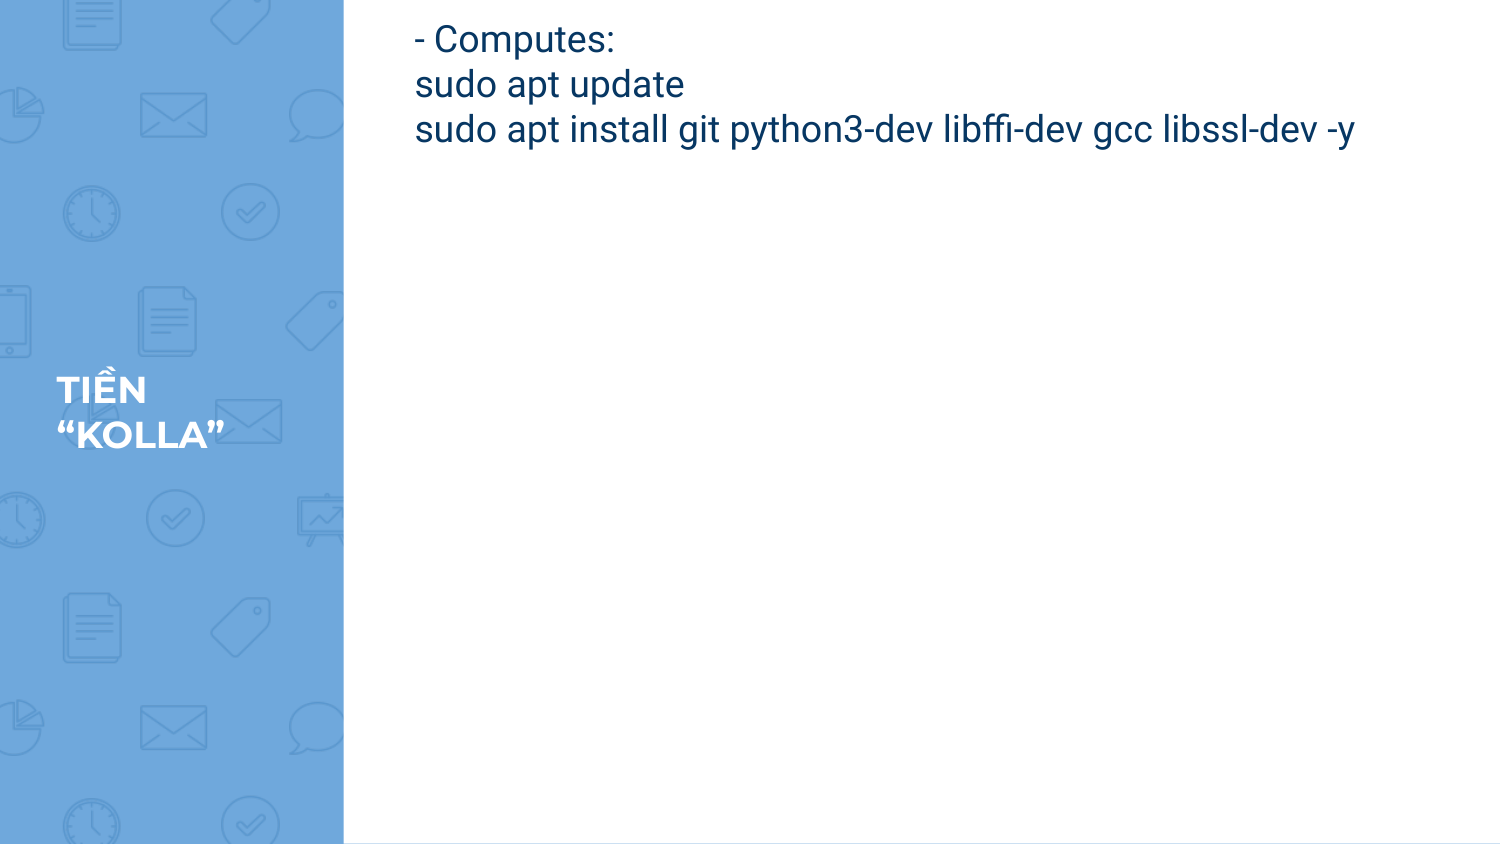

- Computes:
sudo apt update
sudo apt install git python3-dev libffi-dev gcc libssl-dev -y

# TIỀN “KOLLA”